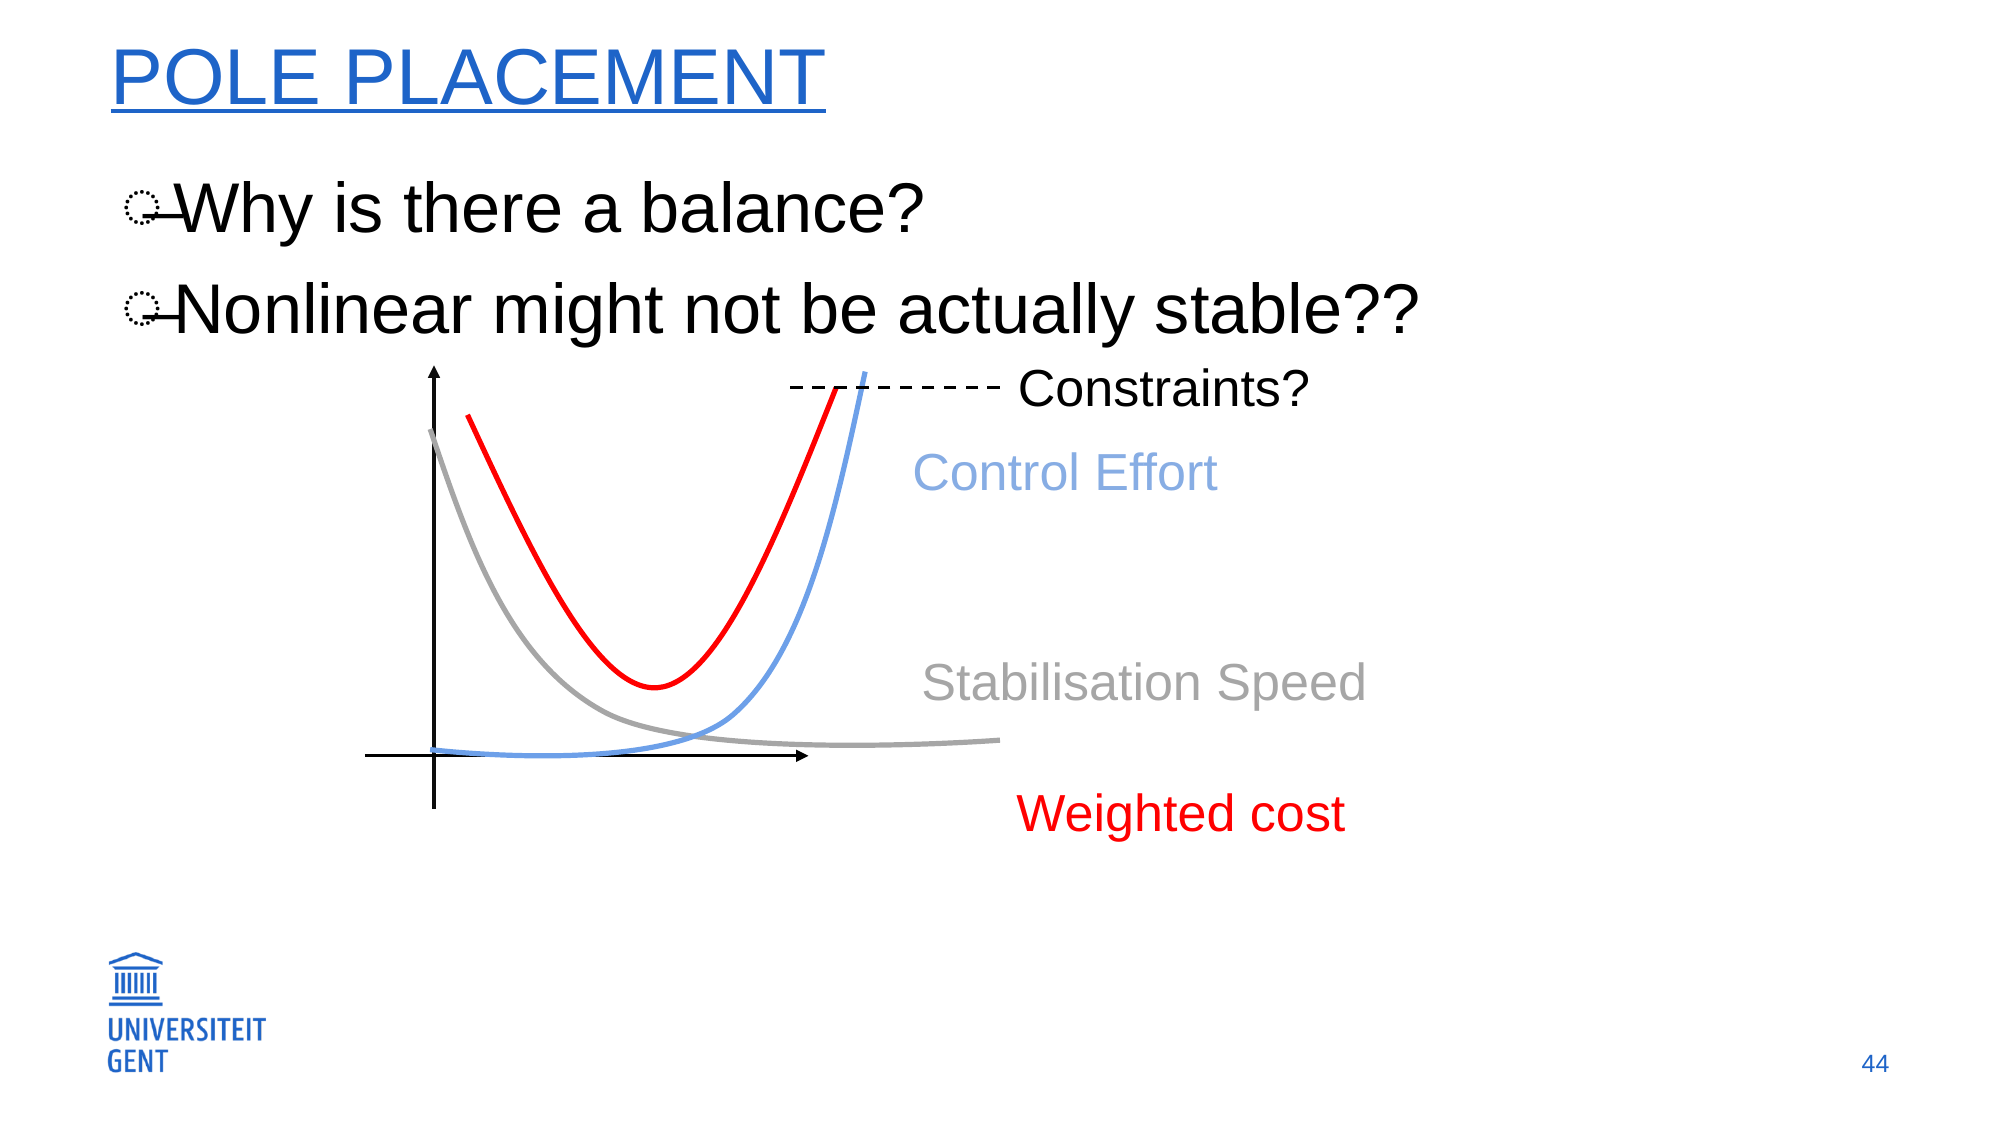

# Pole Placement
Why is there a balance?
Nonlinear might not be actually stable??
Constraints?

Control Effort

Stabilisation Speed
Weighted cost
44